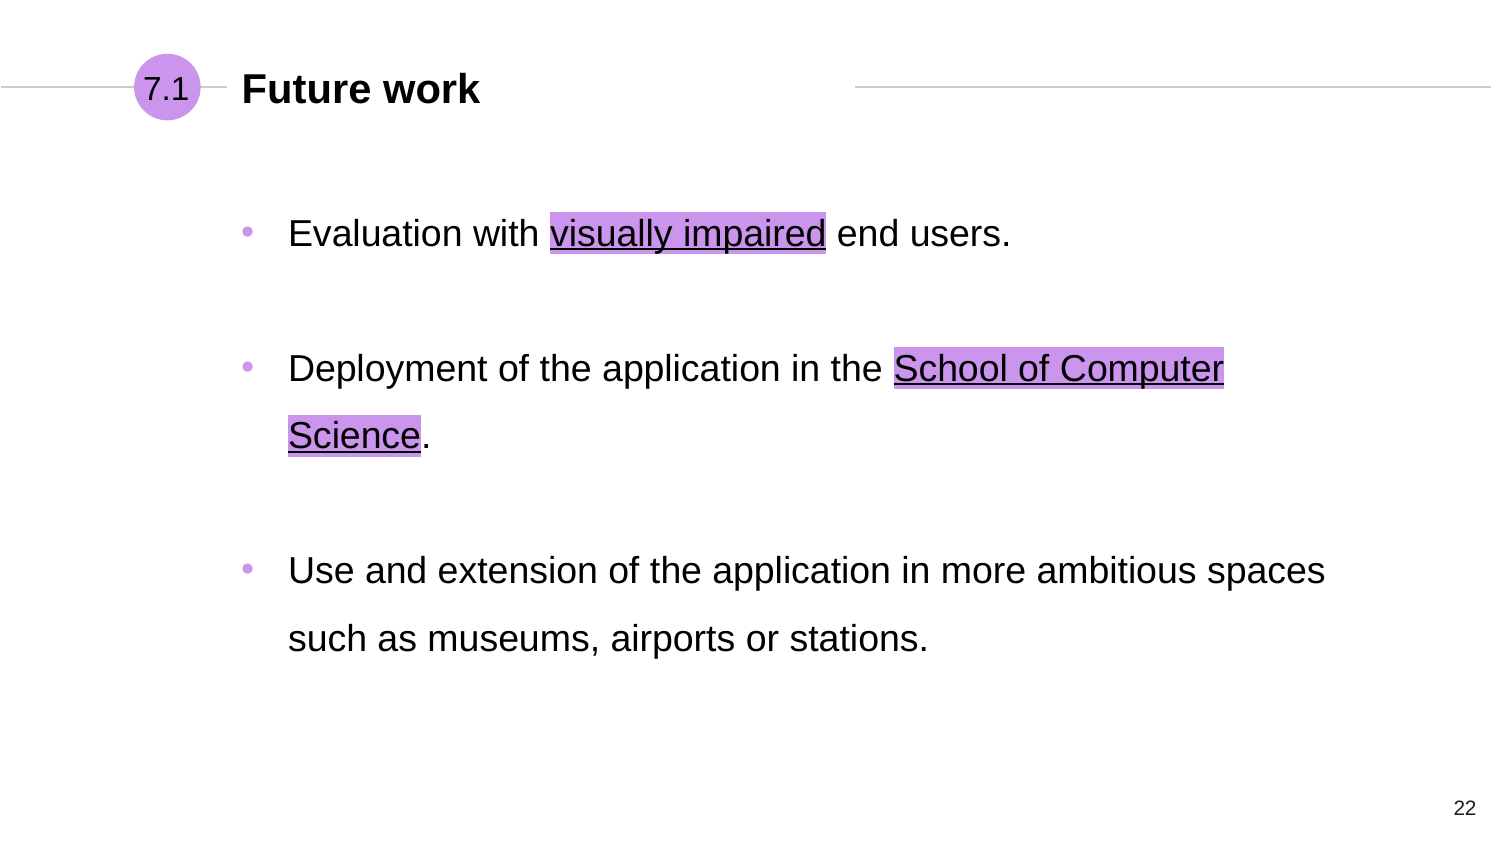

7.1
# Future work
Evaluation with visually impaired end users.

Deployment of the application in the School of Computer Science.

Use and extension of the application in more ambitious spaces such as museums, airports or stations.
22